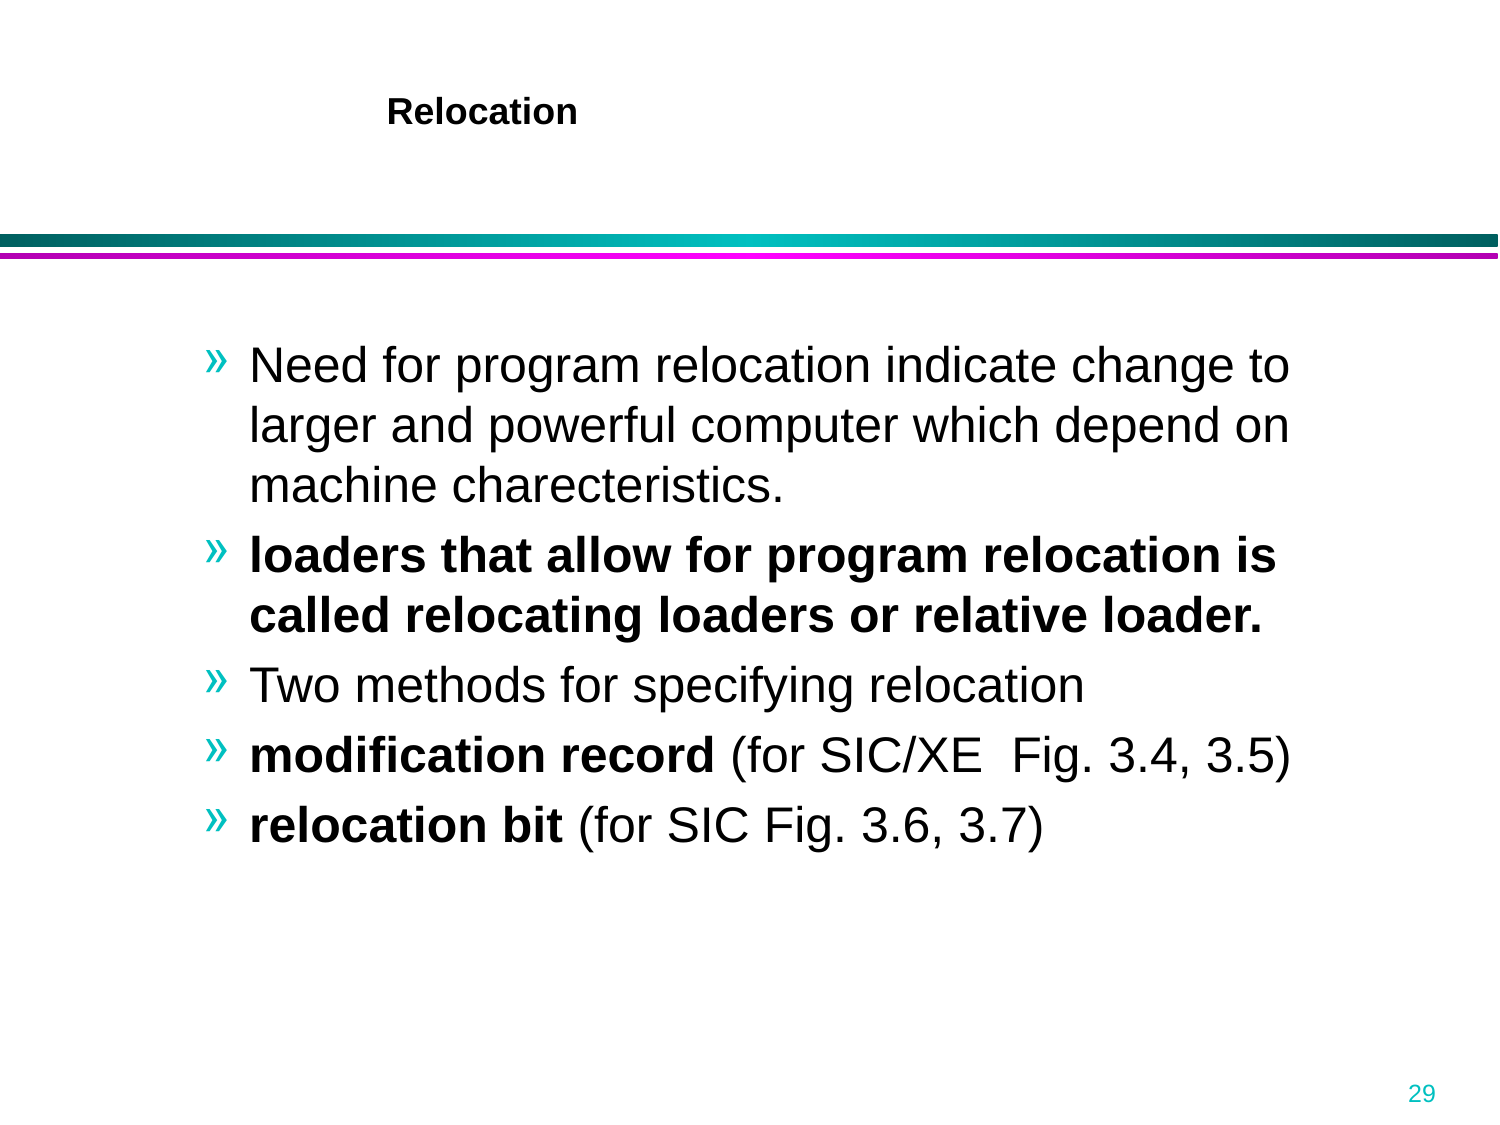

Relocation
Need for program relocation indicate change to larger and powerful computer which depend on machine charecteristics.
loaders that allow for program relocation is called relocating loaders or relative loader.
Two methods for specifying relocation
modification record (for SIC/XE  Fig. 3.4, 3.5)
relocation bit (for SIC Fig. 3.6, 3.7)